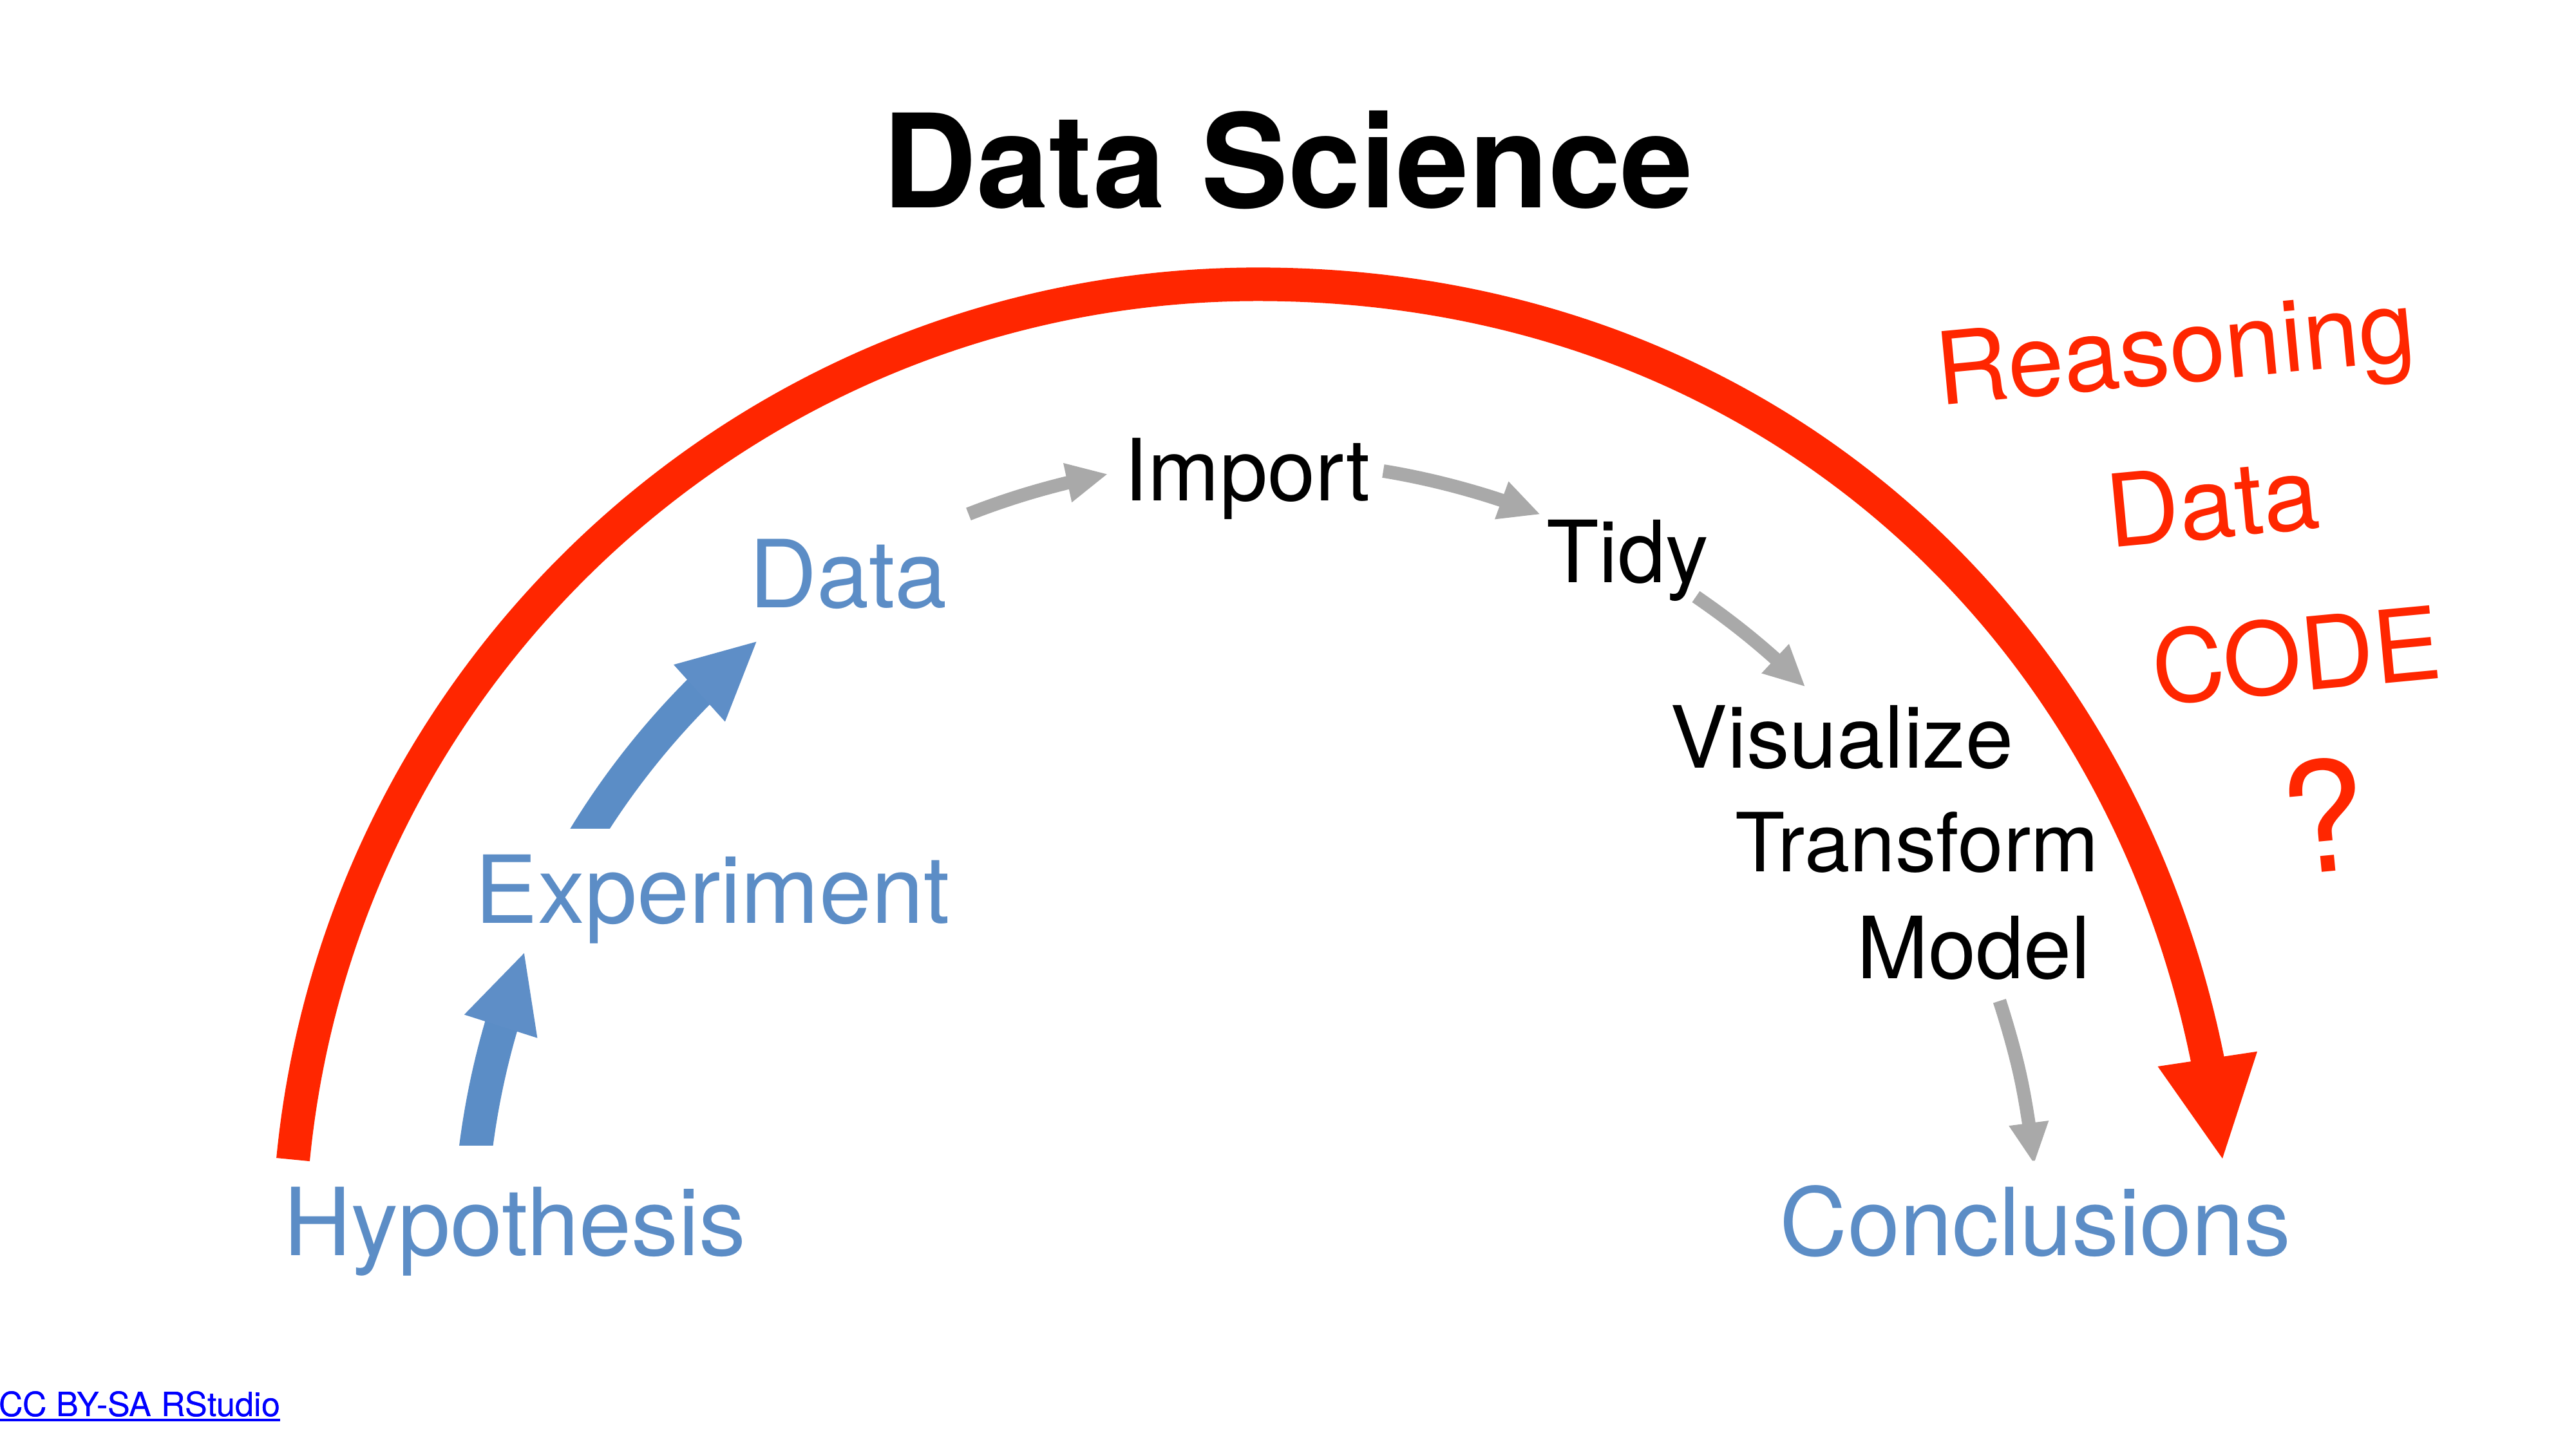

Data Science
Reasoning

Import
Data

Tidy
Data
CODE

Visualize
?
Transform
Experiment
Model

Hypothesis
Conclusions
CC BY-SA RStudio